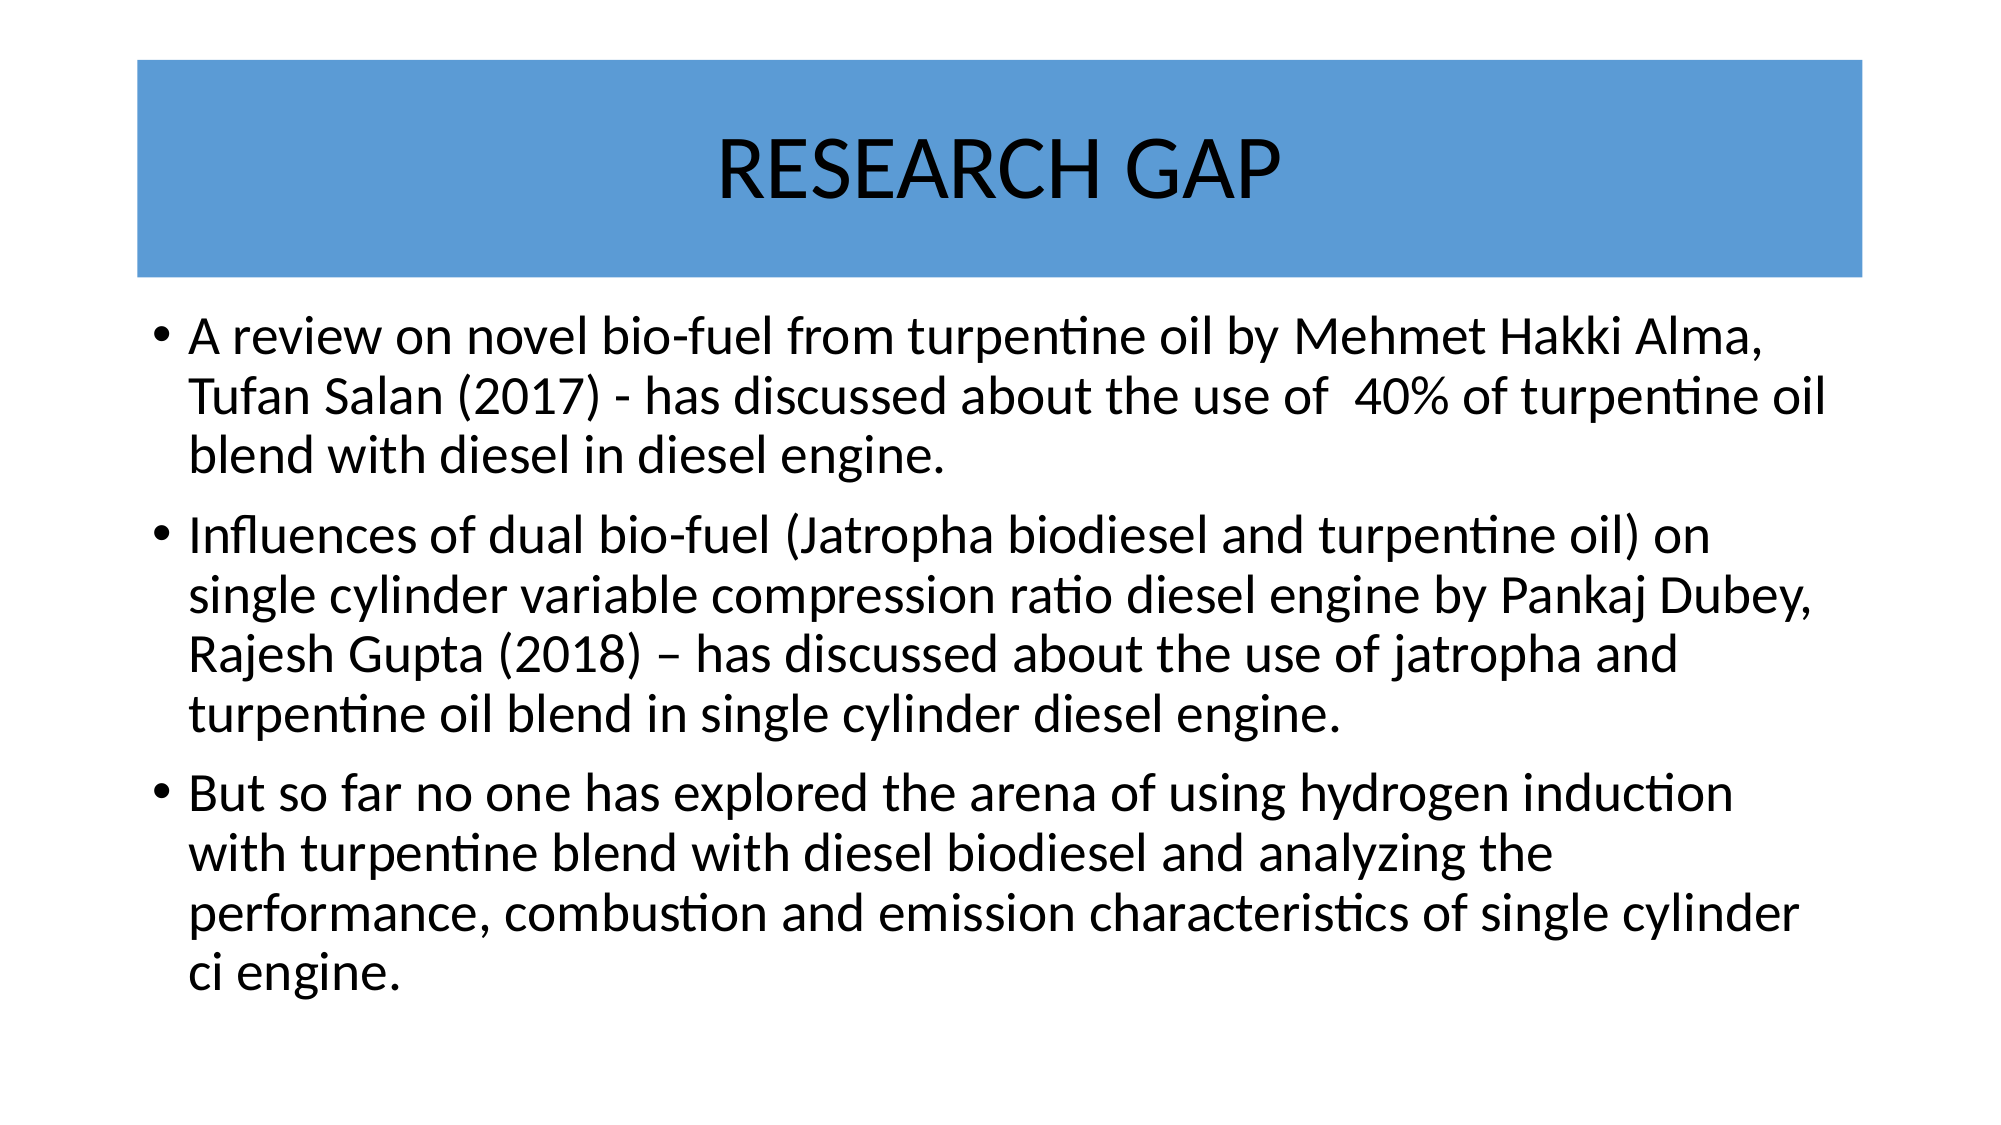

# RESEARCH GAP
A review on novel bio-fuel from turpentine oil by Mehmet Hakki Alma, Tufan Salan (2017) - has discussed about the use of  40% of turpentine oil blend with diesel in diesel engine.
Influences of dual bio-fuel (Jatropha biodiesel and turpentine oil) on   single cylinder variable compression ratio diesel engine by Pankaj Dubey, Rajesh Gupta (2018) – has discussed about the use of jatropha and turpentine oil blend in single cylinder diesel engine.
But so far no one has explored the arena of using hydrogen induction  with turpentine blend with diesel biodiesel and analyzing the performance, combustion and emission characteristics of single cylinder ci engine.